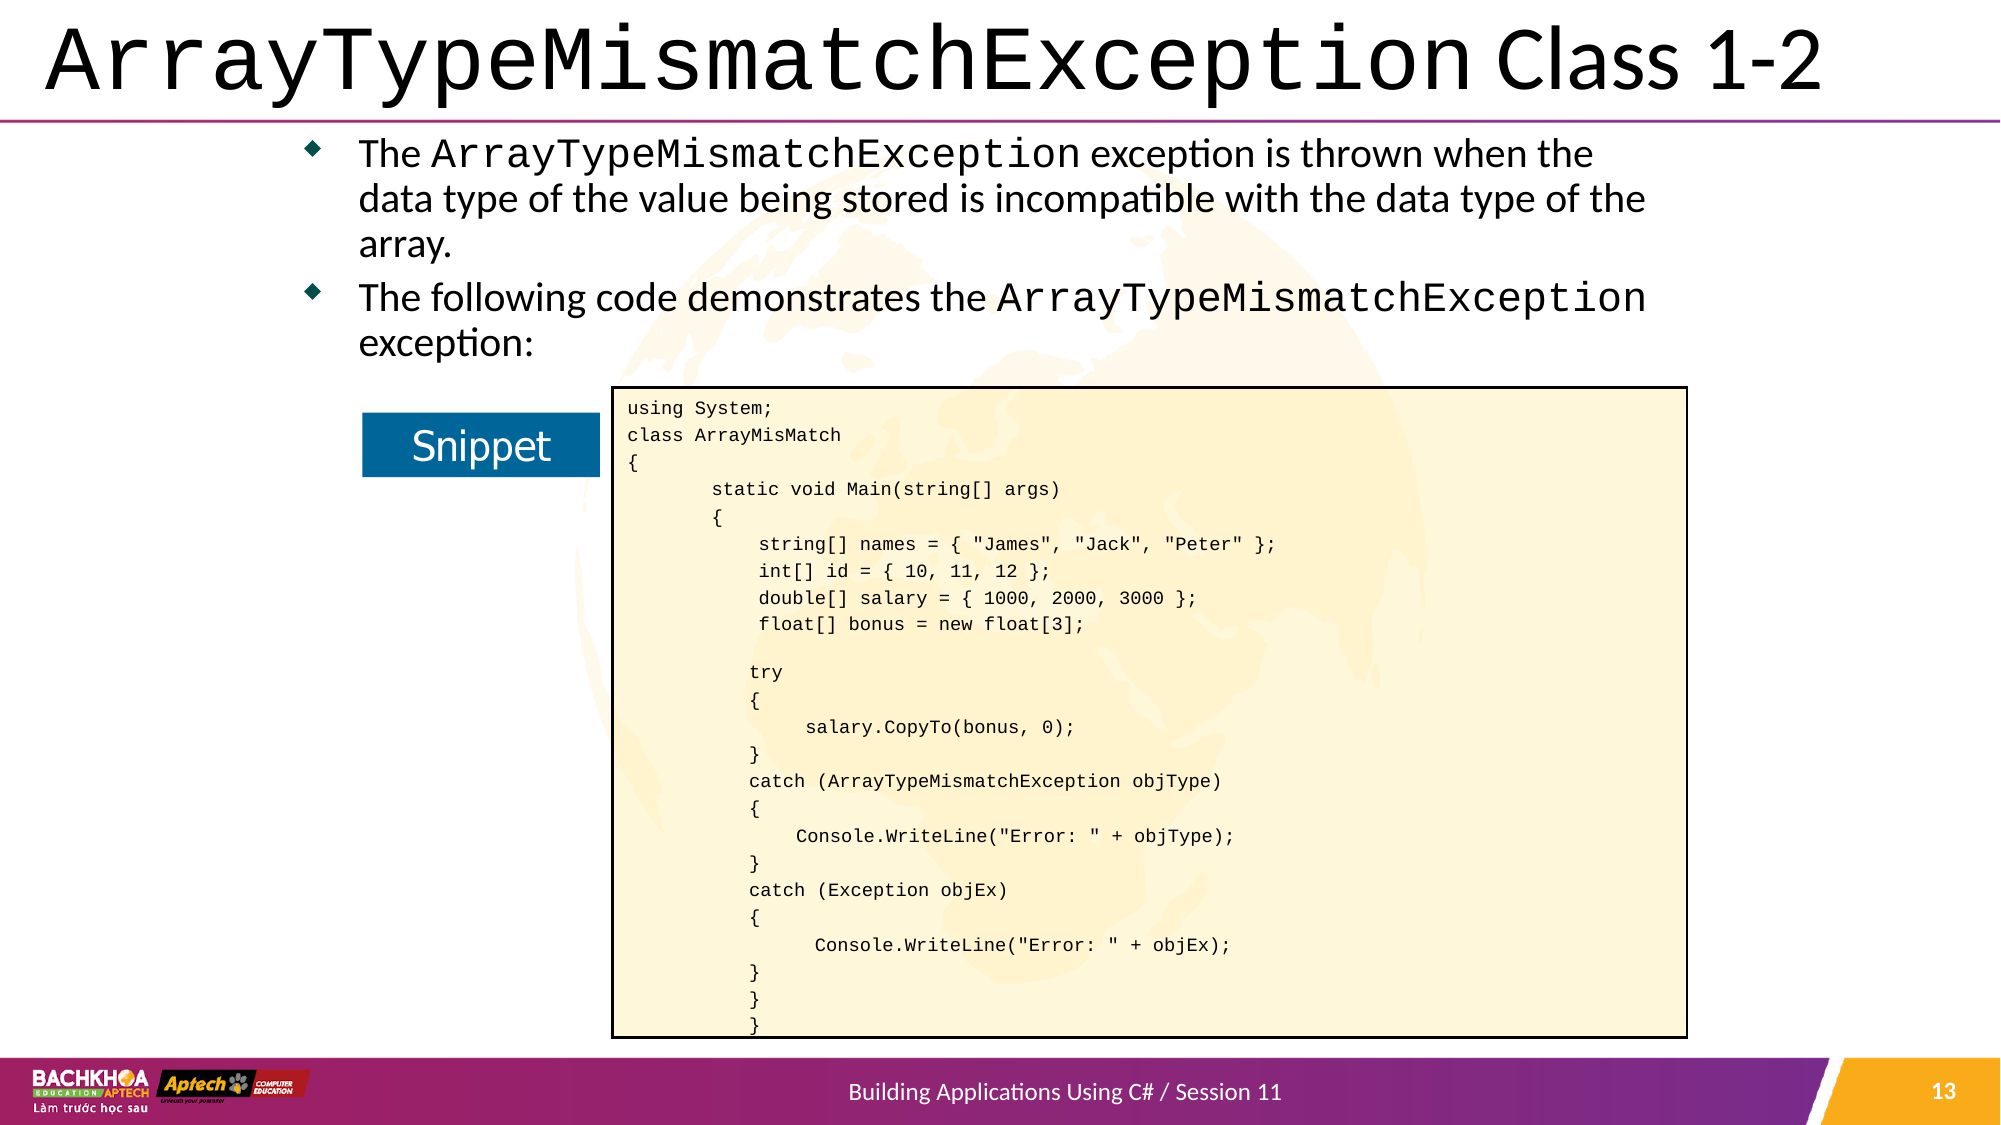

# ArrayTypeMismatchException Class 1-2
The ArrayTypeMismatchException exception is thrown when the data type of the value being stored is incompatible with the data type of the array.
The following code demonstrates the ArrayTypeMismatchException exception:

using System;
class ArrayMisMatch
{
static void Main(string[] args)
{
string[] names = { "James", "Jack", "Peter" };
int[] id = { 10, 11, 12 };
double[] salary = { 1000, 2000, 3000 };
float[] bonus = new float[3];
try
{
salary.CopyTo(bonus, 0);
}
catch (ArrayTypeMismatchException objType)
{
Console.WriteLine("Error: " + objType);
}
catch (Exception objEx)
{
Console.WriteLine("Error: " + objEx);
}
}
}

Snippet
13
Building Applications Using C# / Session 11